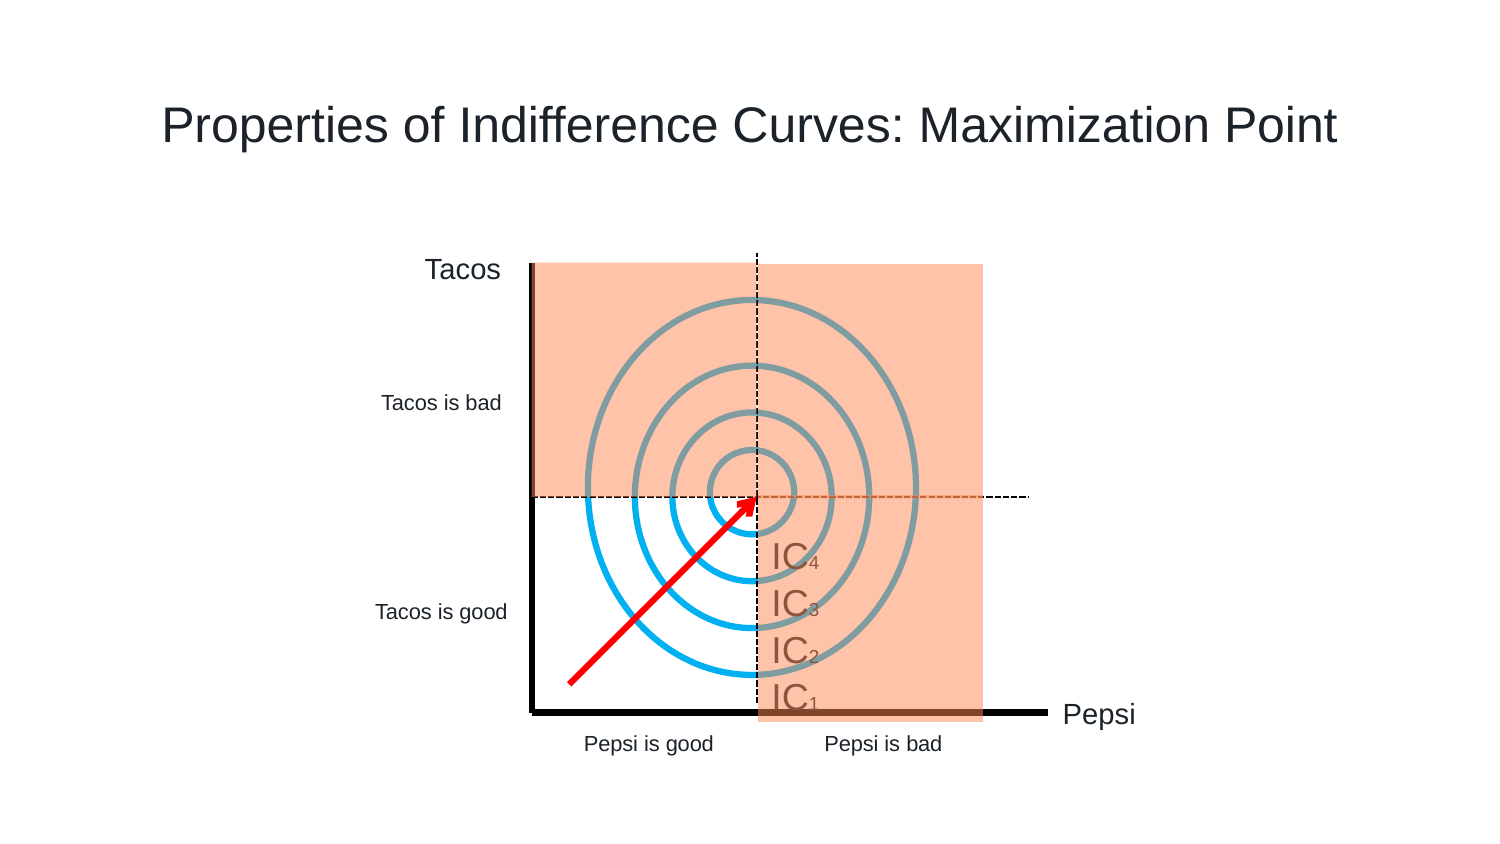

# Properties of Indifference Curves: Maximization Point
Tacos

Tacos is bad

IC4
IC3
Tacos is good
IC2
IC1
Pepsi
Pepsi is good
Pepsi is bad